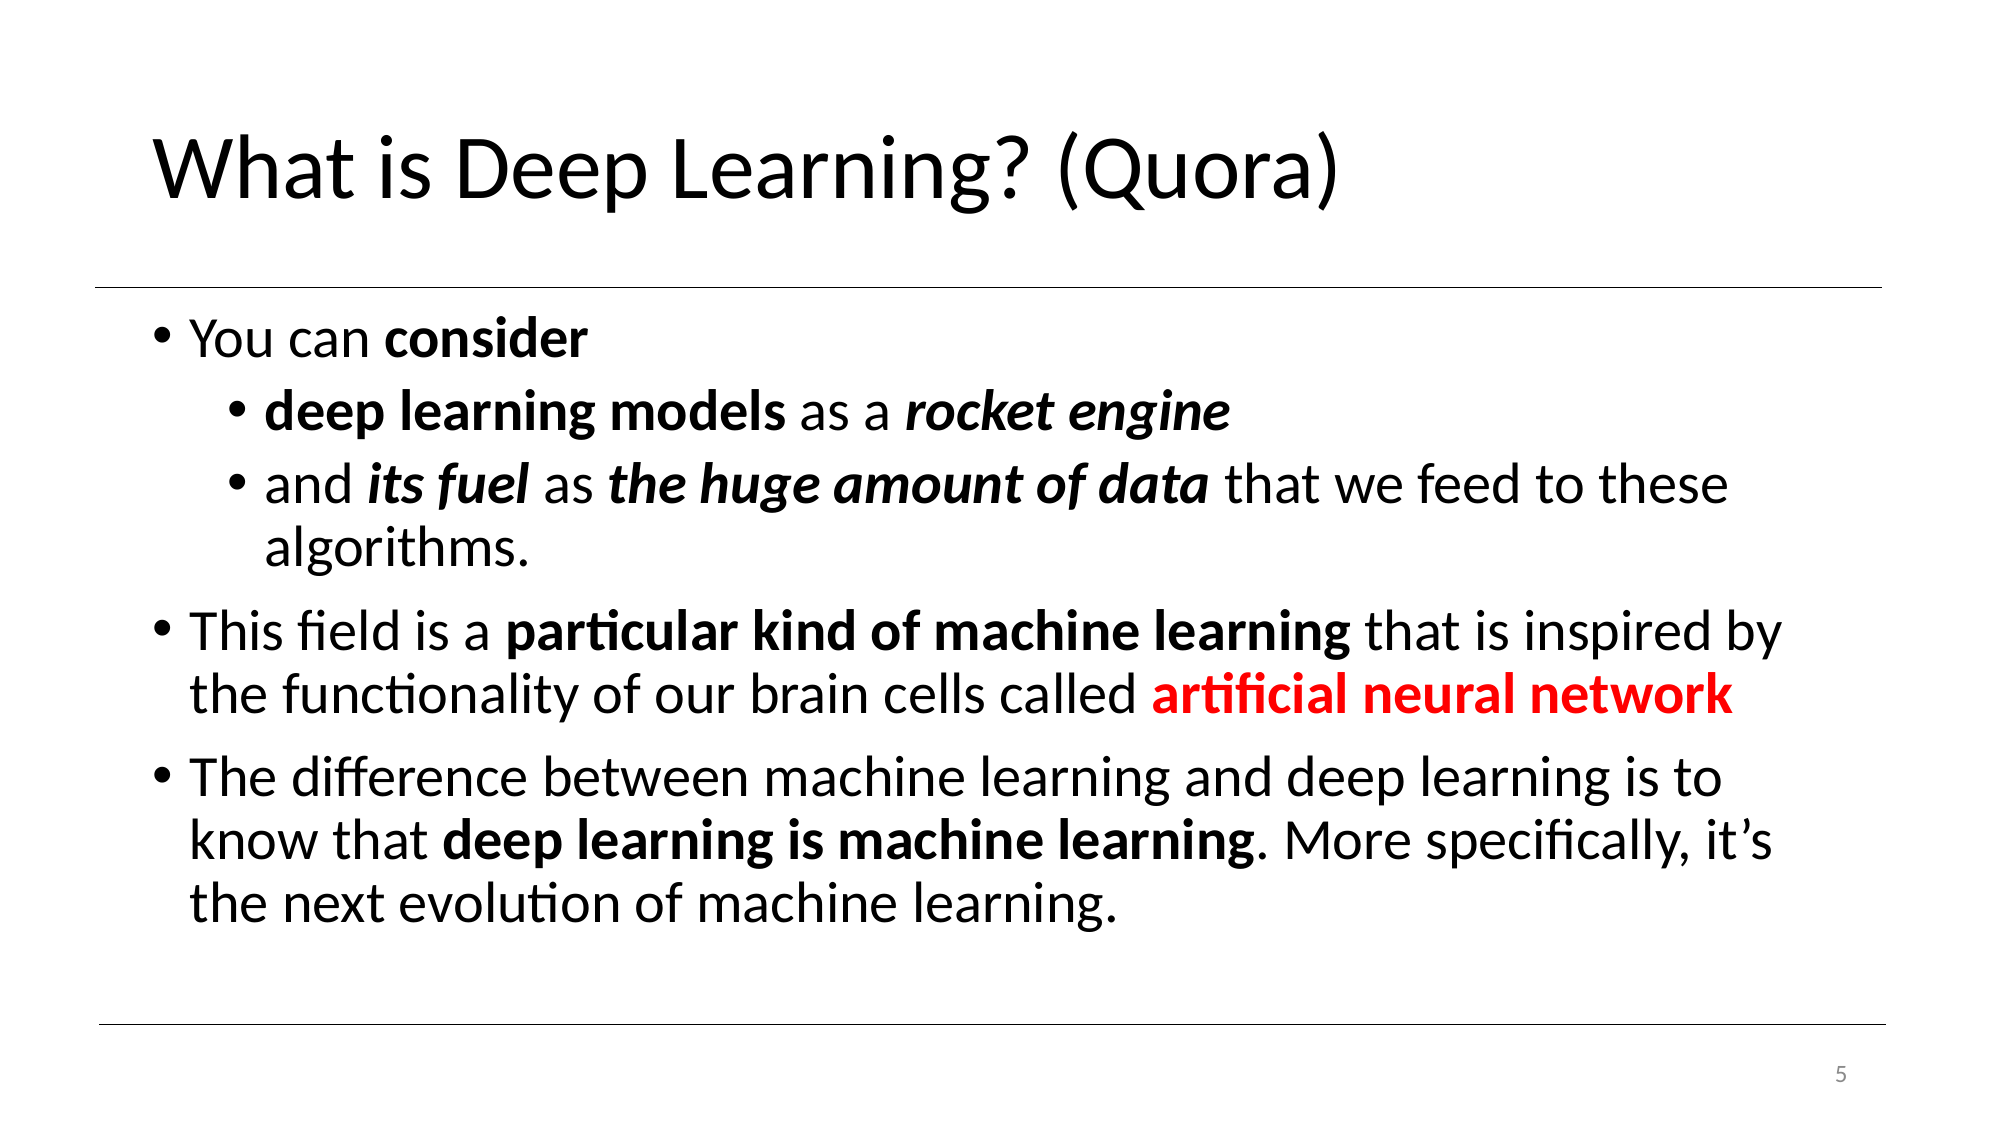

# What is Deep Learning? (Quora)
You can consider
deep learning models as a rocket engine
and its fuel as the huge amount of data that we feed to these algorithms.
This field is a particular kind of machine learning that is inspired by the functionality of our brain cells called artificial neural network
The difference between machine learning and deep learning is to know that deep learning is machine learning. More specifically, it’s the next evolution of machine learning.

5